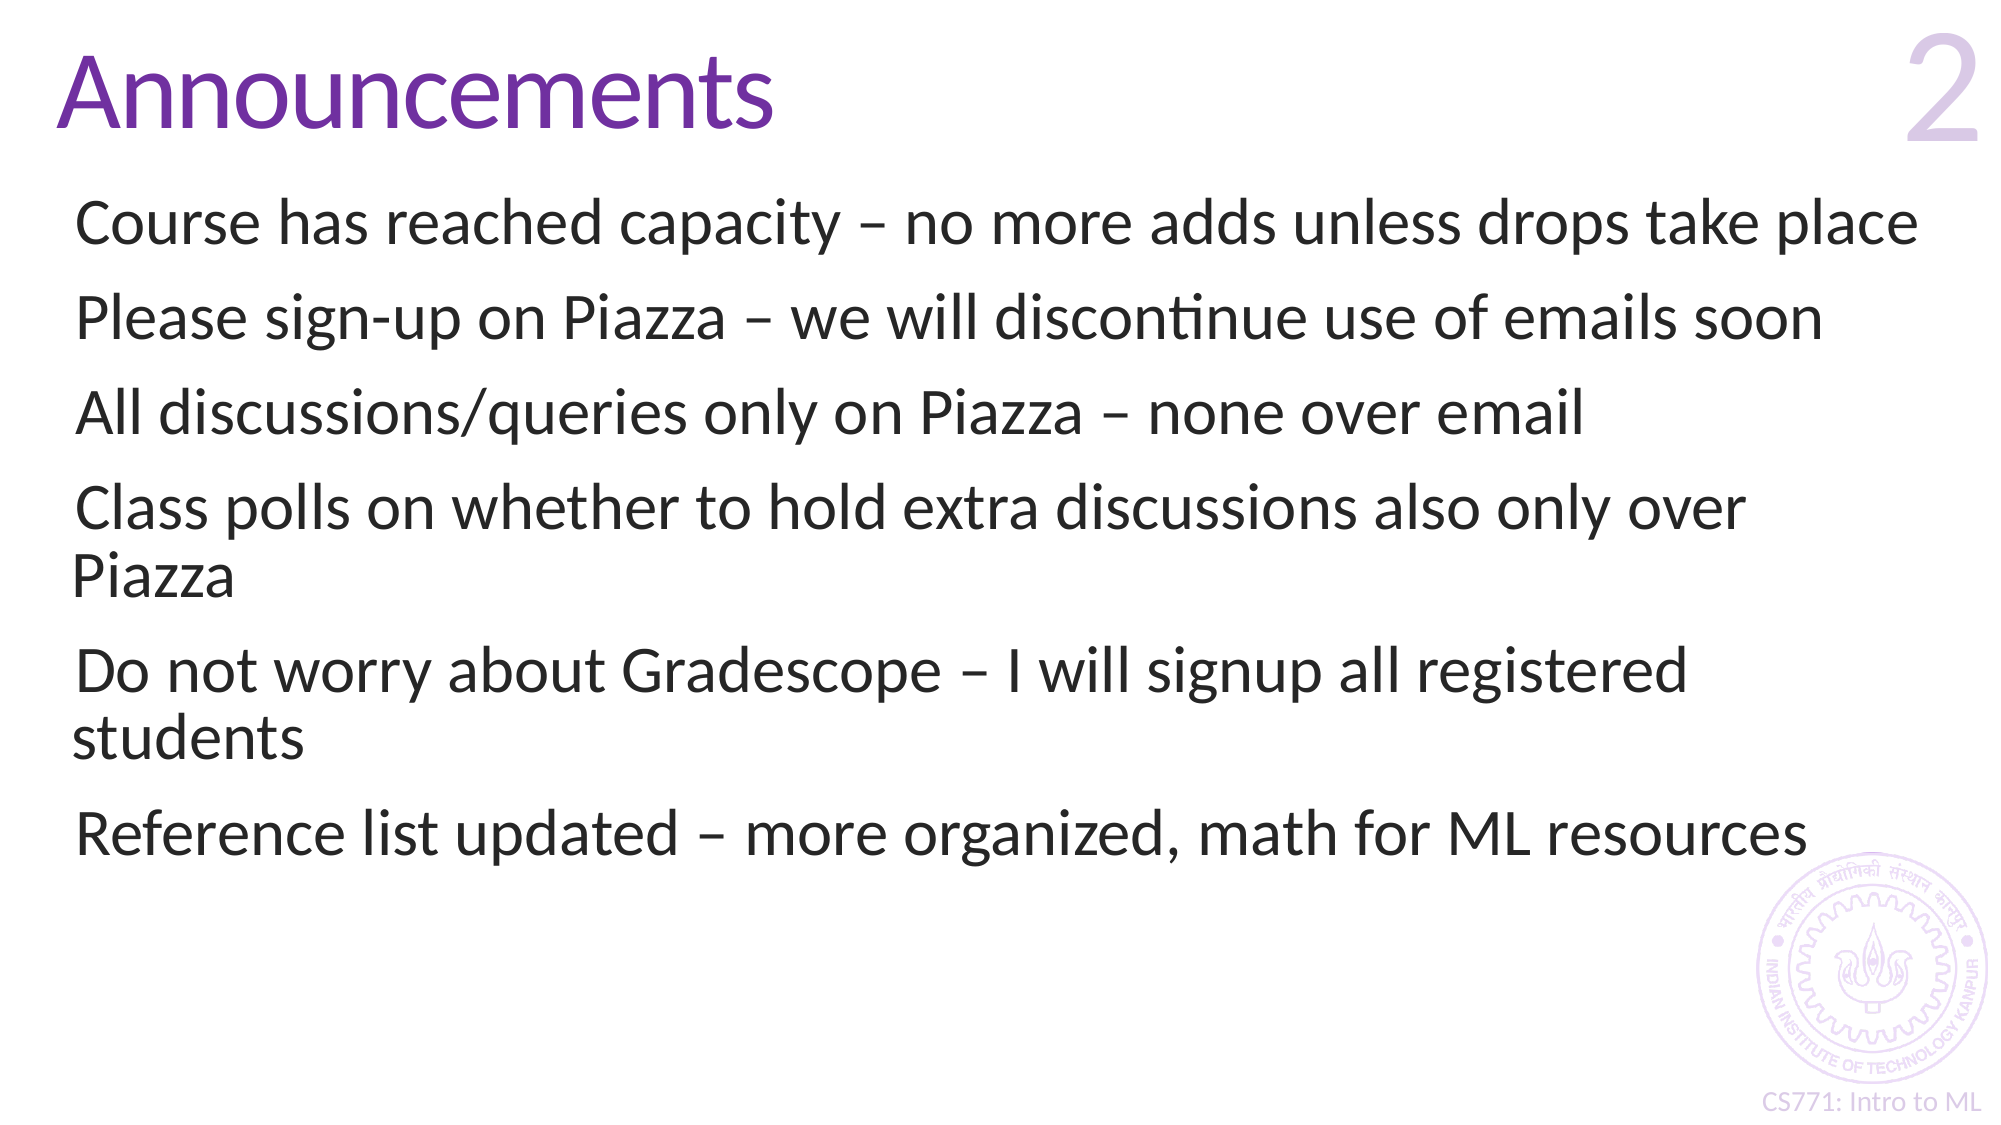

# Announcements
2
Course has reached capacity – no more adds unless drops take place
Please sign-up on Piazza – we will discontinue use of emails soon
All discussions/queries only on Piazza – none over email
Class polls on whether to hold extra discussions also only over Piazza
Do not worry about Gradescope – I will signup all registered students
Reference list updated – more organized, math for ML resources